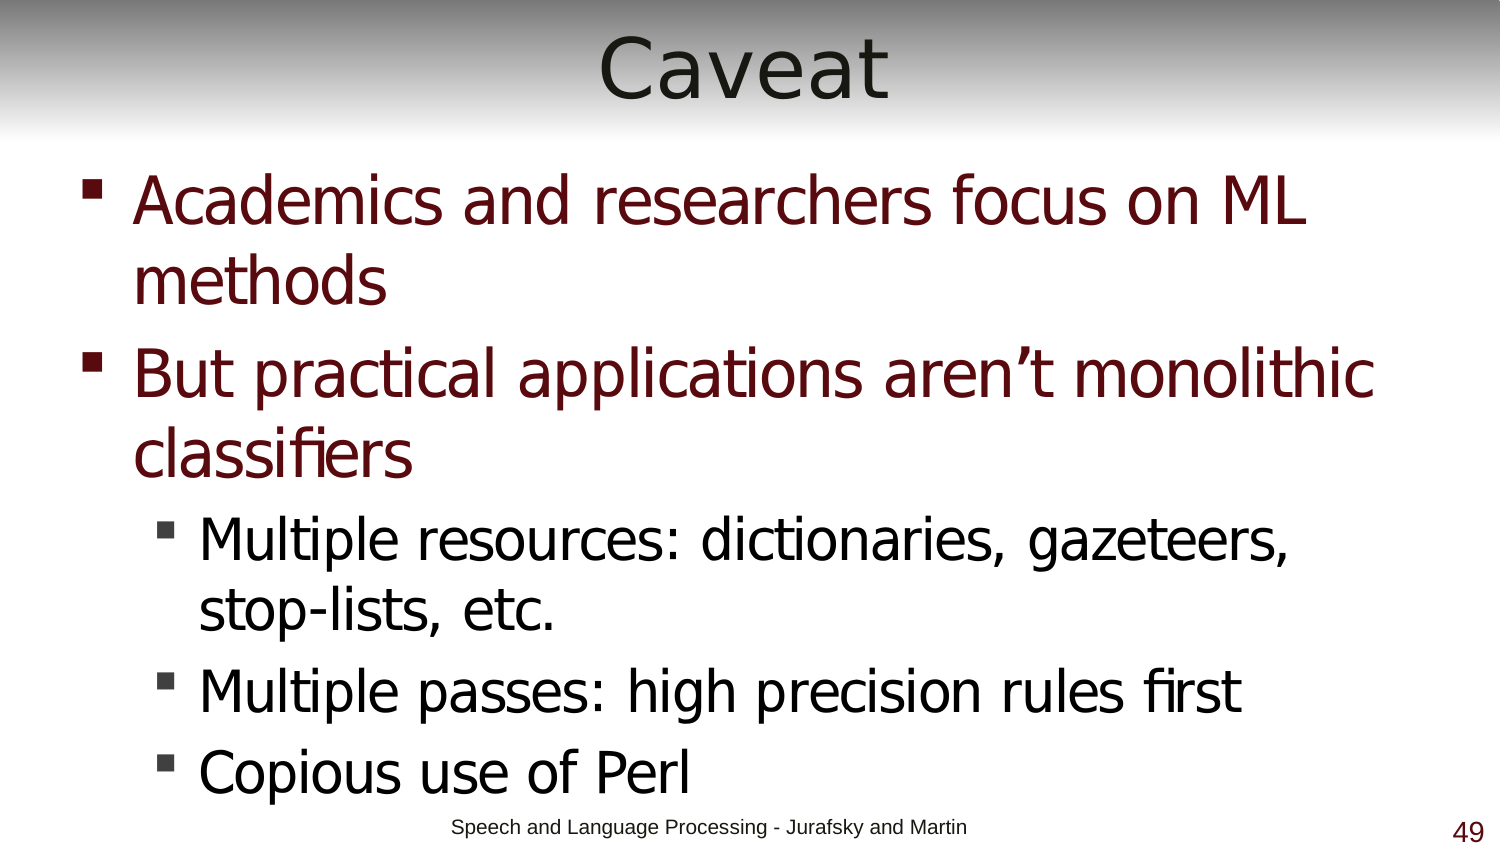

# Caveat
Academics and researchers focus on ML methods
But practical applications aren’t monolithic classifiers
Multiple resources: dictionaries, gazeteers, stop-lists, etc.
Multiple passes: high precision rules first
Copious use of Perl
                                         Speech and Language Processing - Jurafsky and Martin
49